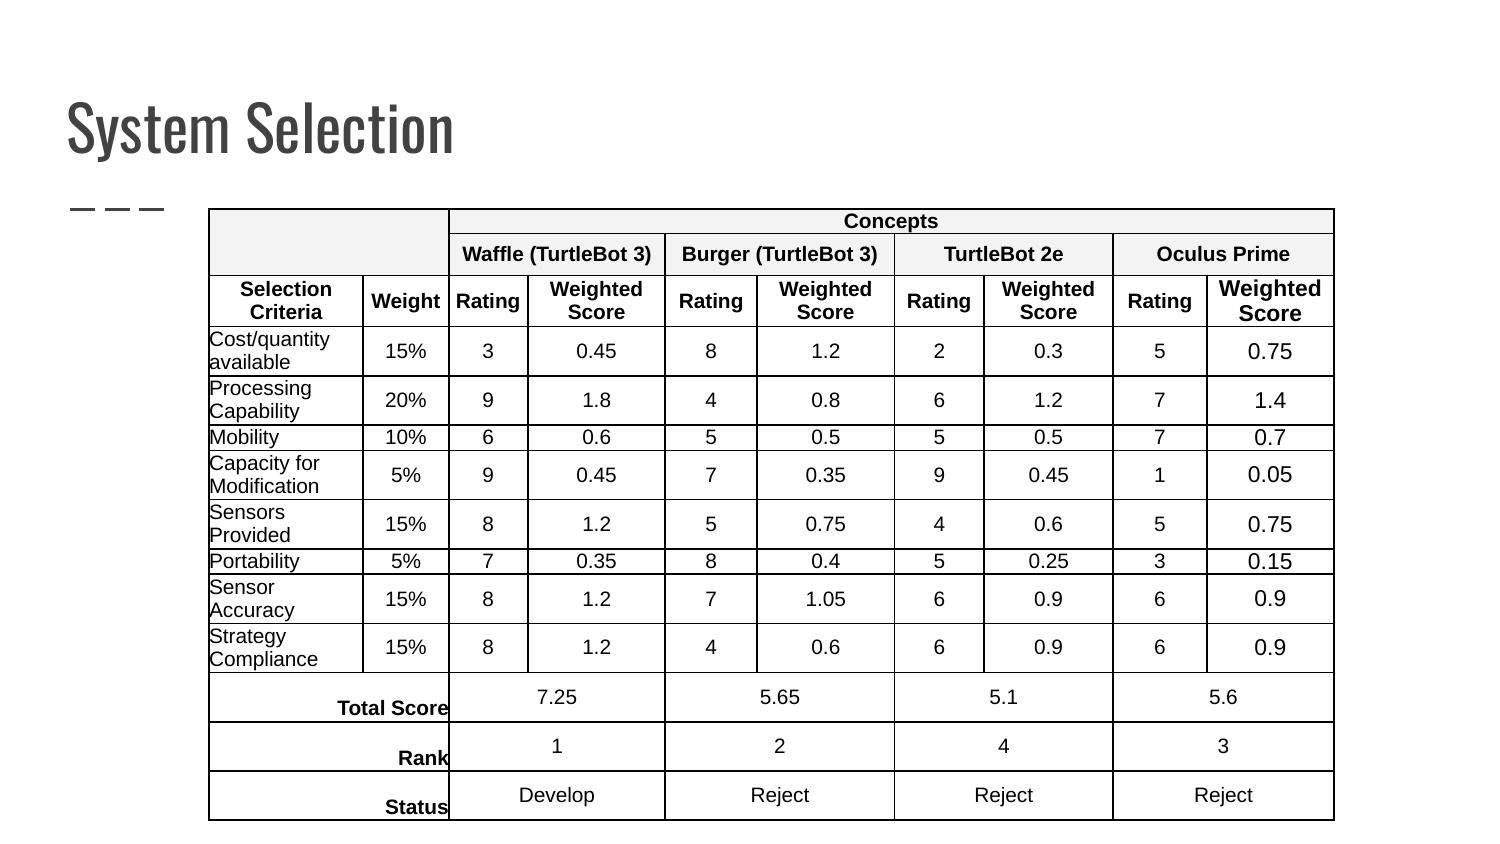

# System Selection
|  |  | Concepts |  |  |  |  |  |  |  |
| --- | --- | --- | --- | --- | --- | --- | --- | --- | --- |
|  |  | Waffle (TurtleBot 3) |  | Burger (TurtleBot 3) |  | TurtleBot 2e |  | Oculus Prime |  |
| Selection Criteria | Weight | Rating | Weighted Score | Rating | Weighted Score | Rating | Weighted Score | Rating | Weighted Score |
| Cost/quantity available | 15% | 3 | 0.45 | 8 | 1.2 | 2 | 0.3 | 5 | 0.75 |
| Processing Capability | 20% | 9 | 1.8 | 4 | 0.8 | 6 | 1.2 | 7 | 1.4 |
| Mobility | 10% | 6 | 0.6 | 5 | 0.5 | 5 | 0.5 | 7 | 0.7 |
| Capacity for Modification | 5% | 9 | 0.45 | 7 | 0.35 | 9 | 0.45 | 1 | 0.05 |
| Sensors Provided | 15% | 8 | 1.2 | 5 | 0.75 | 4 | 0.6 | 5 | 0.75 |
| Portability | 5% | 7 | 0.35 | 8 | 0.4 | 5 | 0.25 | 3 | 0.15 |
| Sensor Accuracy | 15% | 8 | 1.2 | 7 | 1.05 | 6 | 0.9 | 6 | 0.9 |
| Strategy Compliance | 15% | 8 | 1.2 | 4 | 0.6 | 6 | 0.9 | 6 | 0.9 |
| Total Score |  | 7.25 |  | 5.65 |  | 5.1 |  | 5.6 |  |
| Rank |  | 1 |  | 2 |  | 4 |  | 3 |  |
| Status |  | Develop |  | Reject |  | Reject |  | Reject |  |